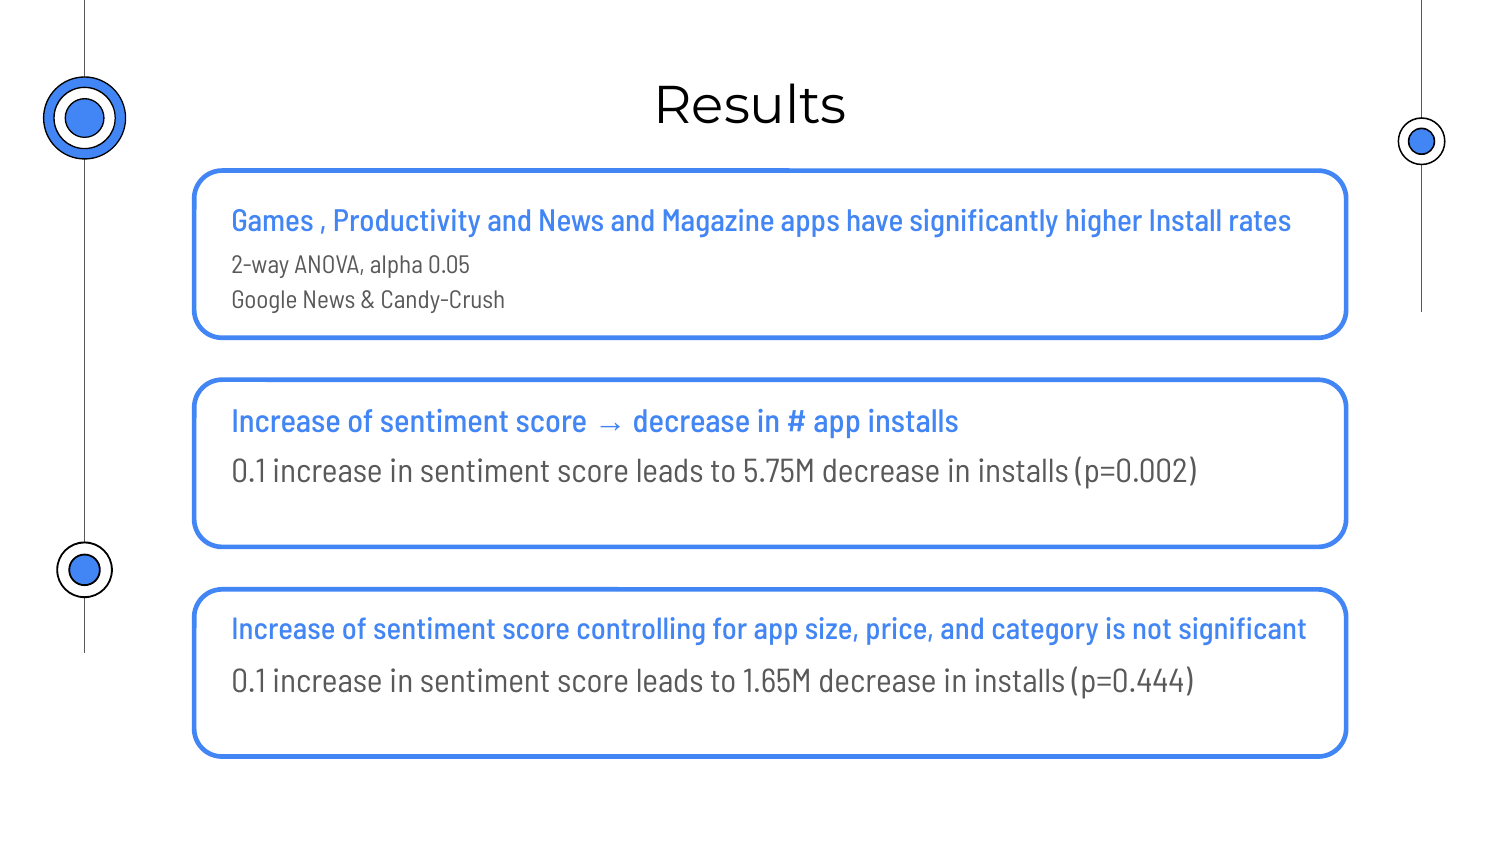

# Results

Games , Productivity and News and Magazine apps have significantly higher Install rates
2-way ANOVA, alpha 0.05
Google News & Candy-Crush
Increase of sentiment score → decrease in # app installs

0.1 increase in sentiment score leads to 5.75M decrease in installs (p=0.002)
Increase of sentiment score controlling for app size, price, and category is not significant

0.1 increase in sentiment score leads to 1.65M decrease in installs (p=0.444)